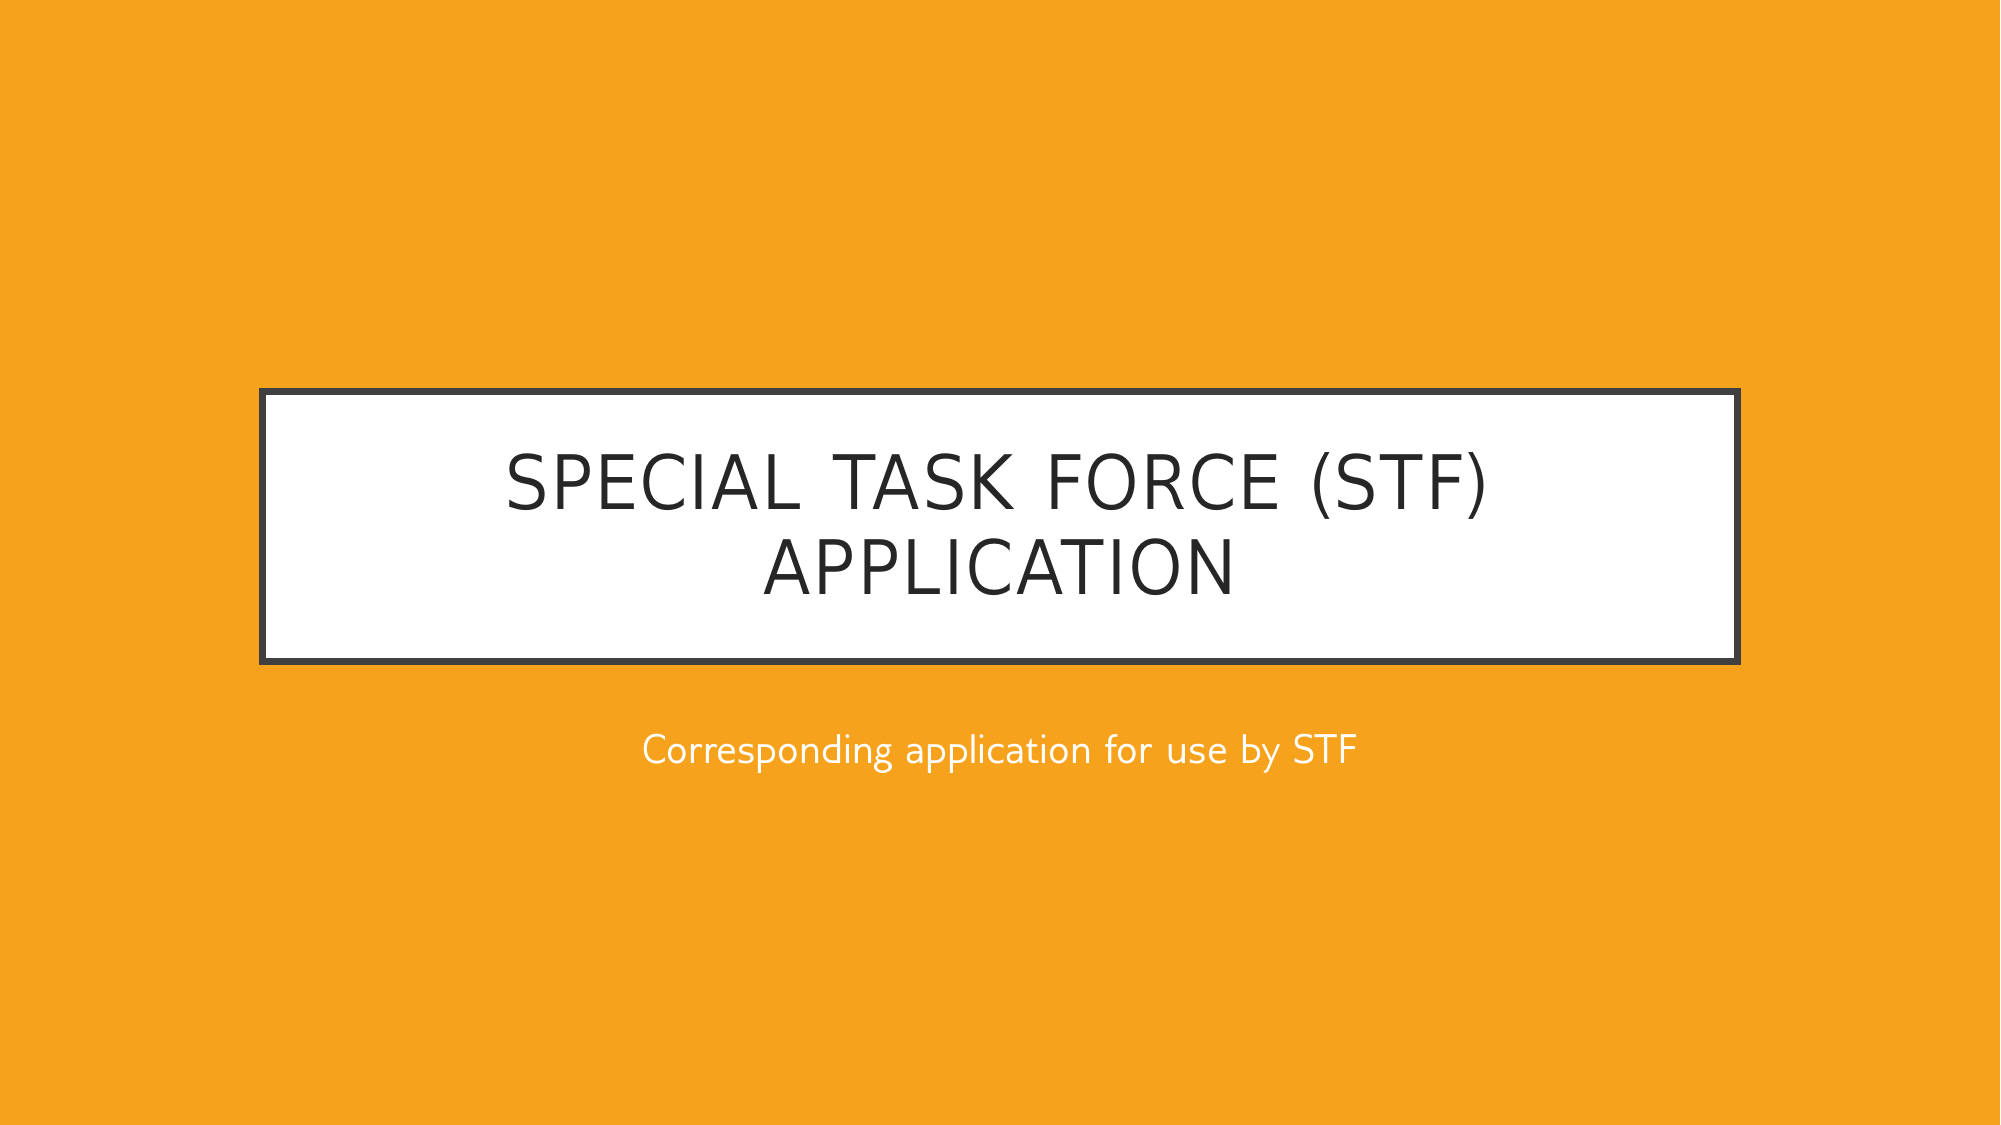

# Special task force (stf) application
Corresponding application for use by STF